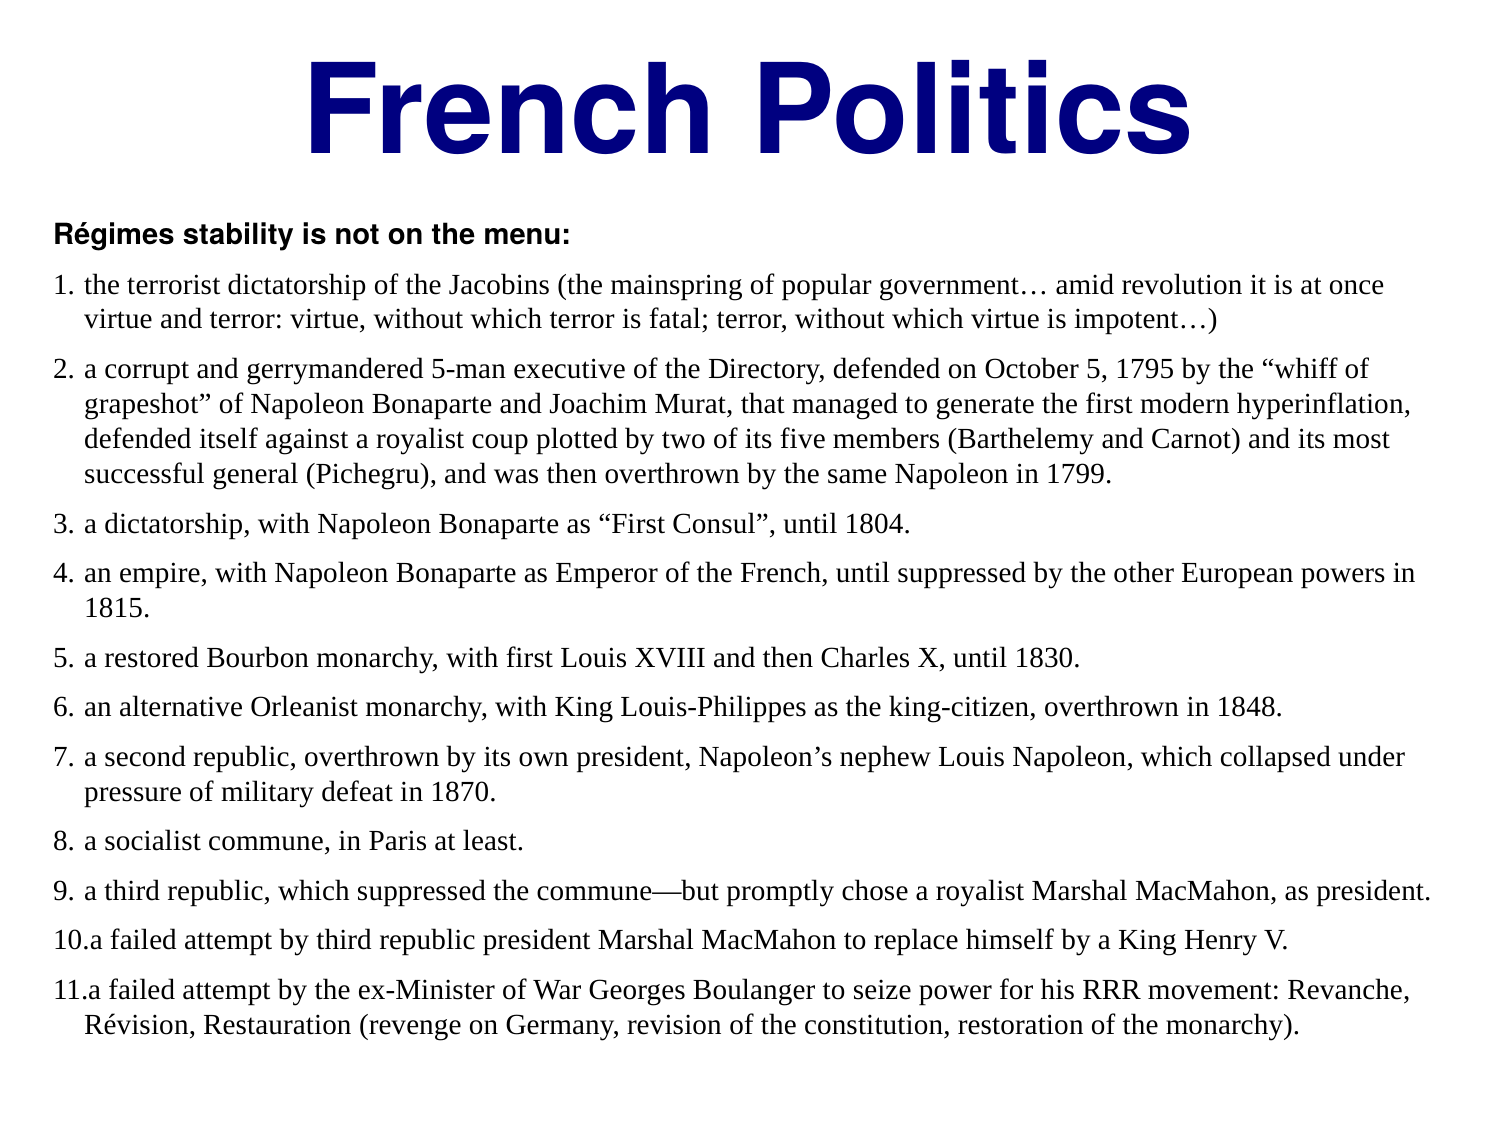

French Politics
Régimes stability is not on the menu:
the terrorist dictatorship of the Jacobins (the mainspring of popular government… amid revolution it is at once virtue and terror: virtue, without which terror is fatal; terror, without which virtue is impotent…)
a corrupt and gerrymandered 5-man executive of the Directory, defended on October 5, 1795 by the “whiff of grapeshot” of Napoleon Bonaparte and Joachim Murat, that managed to generate the first modern hyperinflation, defended itself against a royalist coup plotted by two of its five members (Barthelemy and Carnot) and its most successful general (Pichegru), and was then overthrown by the same Napoleon in 1799.
a dictatorship, with Napoleon Bonaparte as “First Consul”, until 1804.
an empire, with Napoleon Bonaparte as Emperor of the French, until suppressed by the other European powers in 1815.
a restored Bourbon monarchy, with first Louis XVIII and then Charles X, until 1830.
an alternative Orleanist monarchy, with King Louis-Philippes as the king-citizen, overthrown in 1848.
a second republic, overthrown by its own president, Napoleon’s nephew Louis Napoleon, which collapsed under pressure of military defeat in 1870.
a socialist commune, in Paris at least.
a third republic, which suppressed the commune—but promptly chose a royalist Marshal MacMahon, as president.
a failed attempt by third republic president Marshal MacMahon to replace himself by a King Henry V.
a failed attempt by the ex-Minister of War Georges Boulanger to seize power for his RRR movement: Revanche, Révision, Restauration (revenge on Germany, revision of the constitution, restoration of the monarchy).